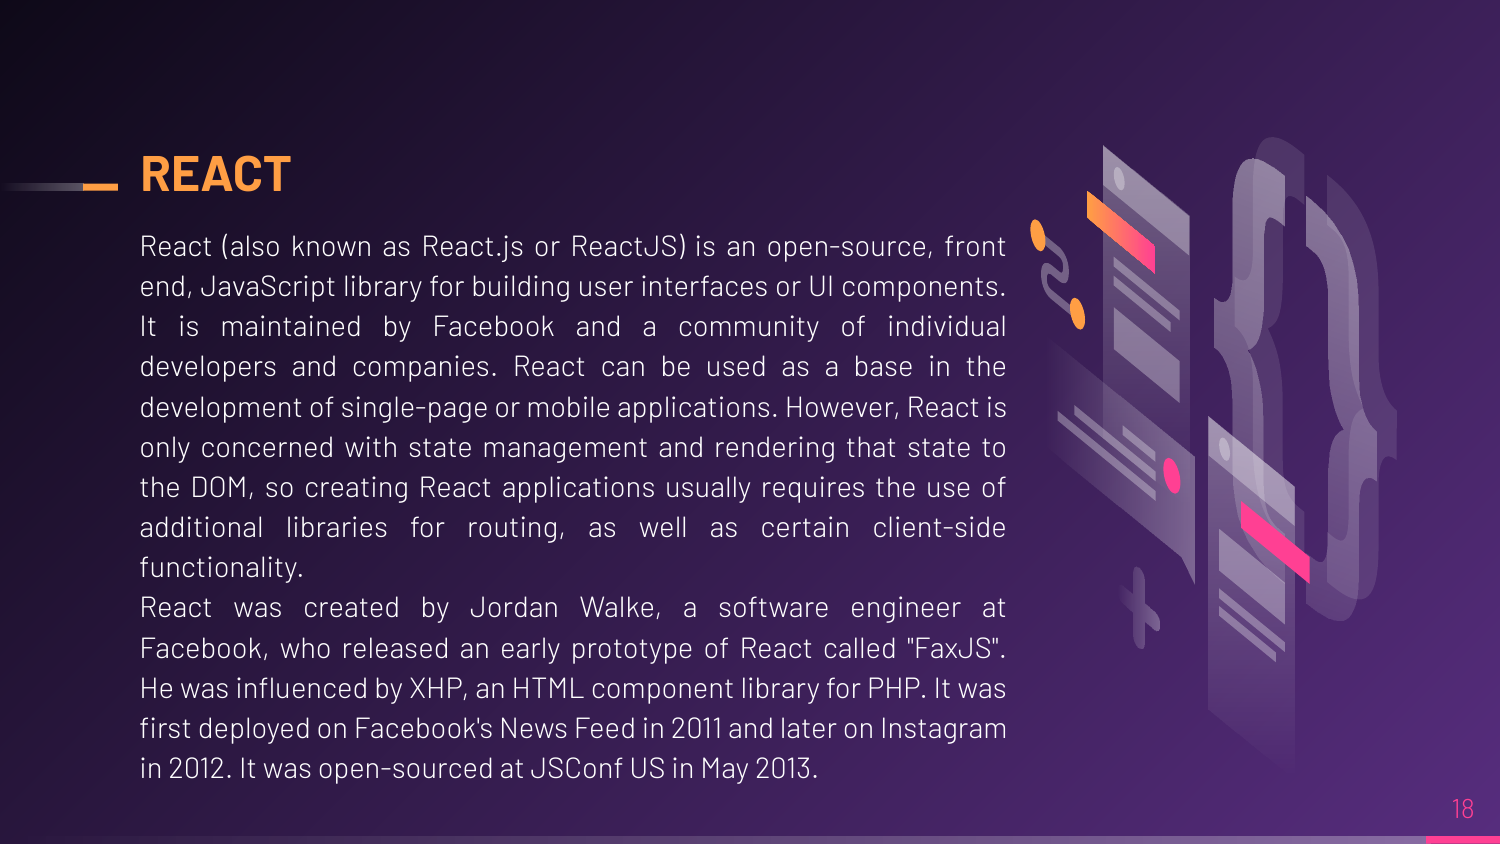

# REACT

React (also known as React.js or ReactJS) is an open-source, front end, JavaScript library for building user interfaces or UI components. It is maintained by Facebook and a community of individual developers and companies. React can be used as a base in the development of single-page or mobile applications. However, React is only concerned with state management and rendering that state to the DOM, so creating React applications usually requires the use of additional libraries for routing, as well as certain client-side functionality.
React was created by Jordan Walke, a software engineer at Facebook, who released an early prototype of React called "FaxJS". He was influenced by XHP, an HTML component library for PHP. It was first deployed on Facebook's News Feed in 2011 and later on Instagram in 2012. It was open-sourced at JSConf US in May 2013.

18